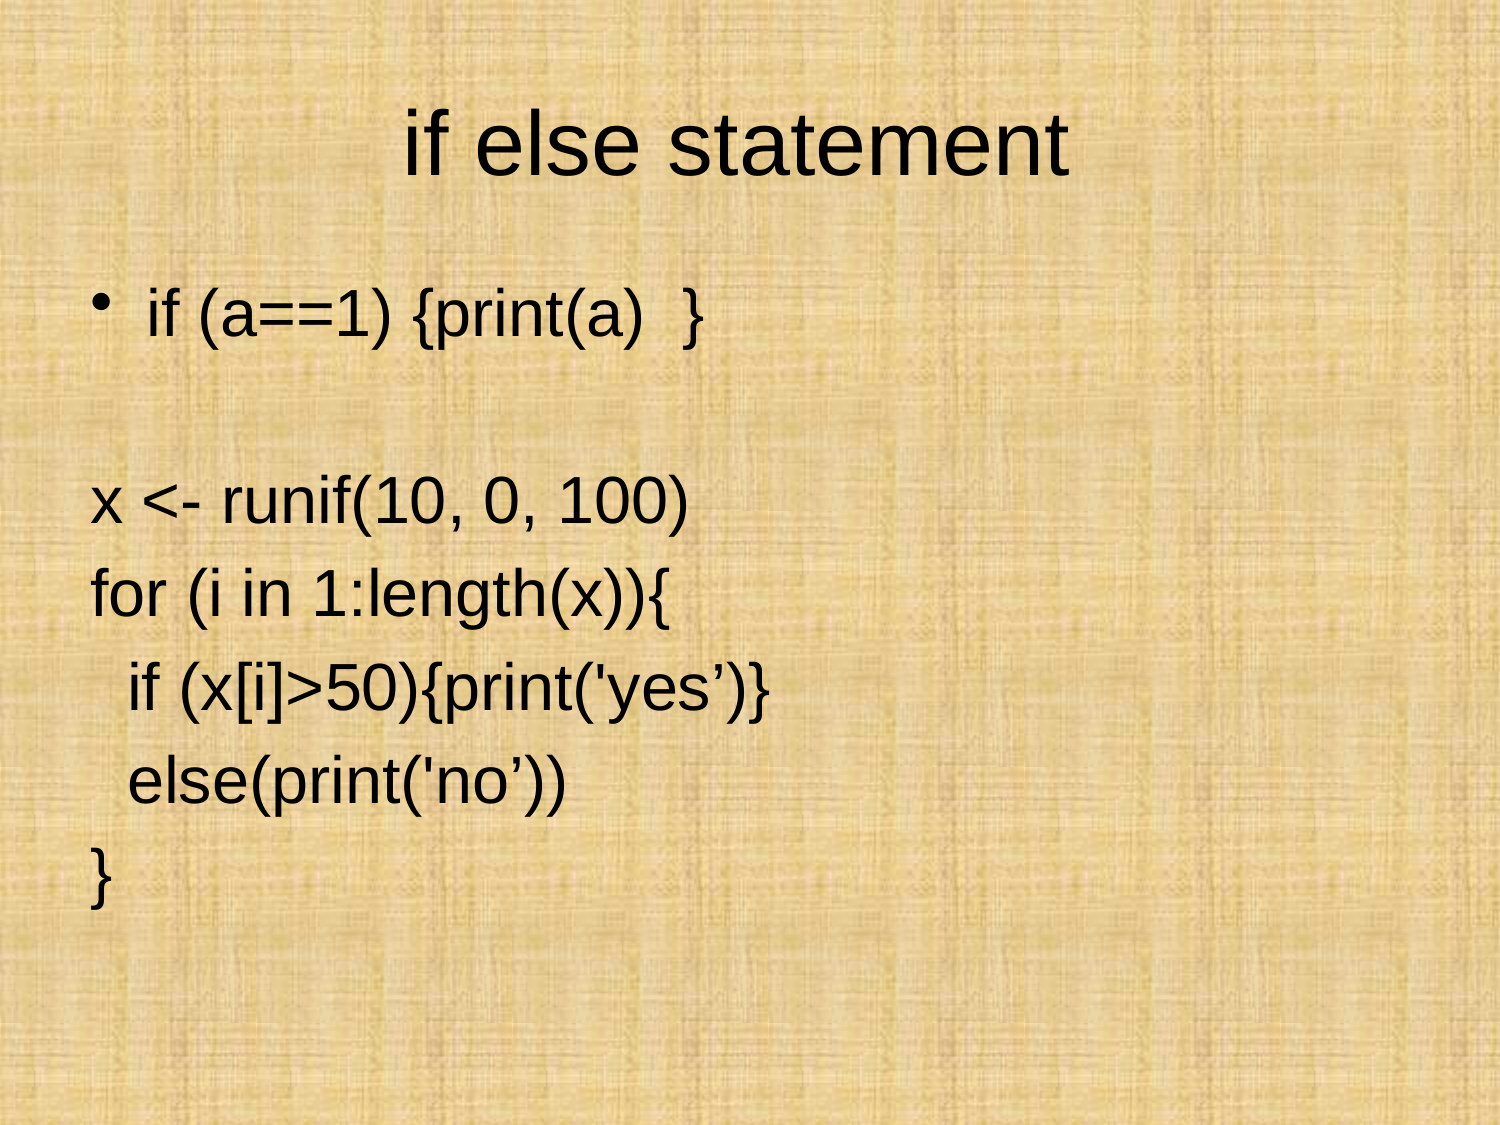

# if else statement
if (a==1) {print(a)  }

x <- runif(10, 0, 100)
for (i in 1:length(x)){
  if (x[i]>50){print('yes’)}
  else(print('no’))
}